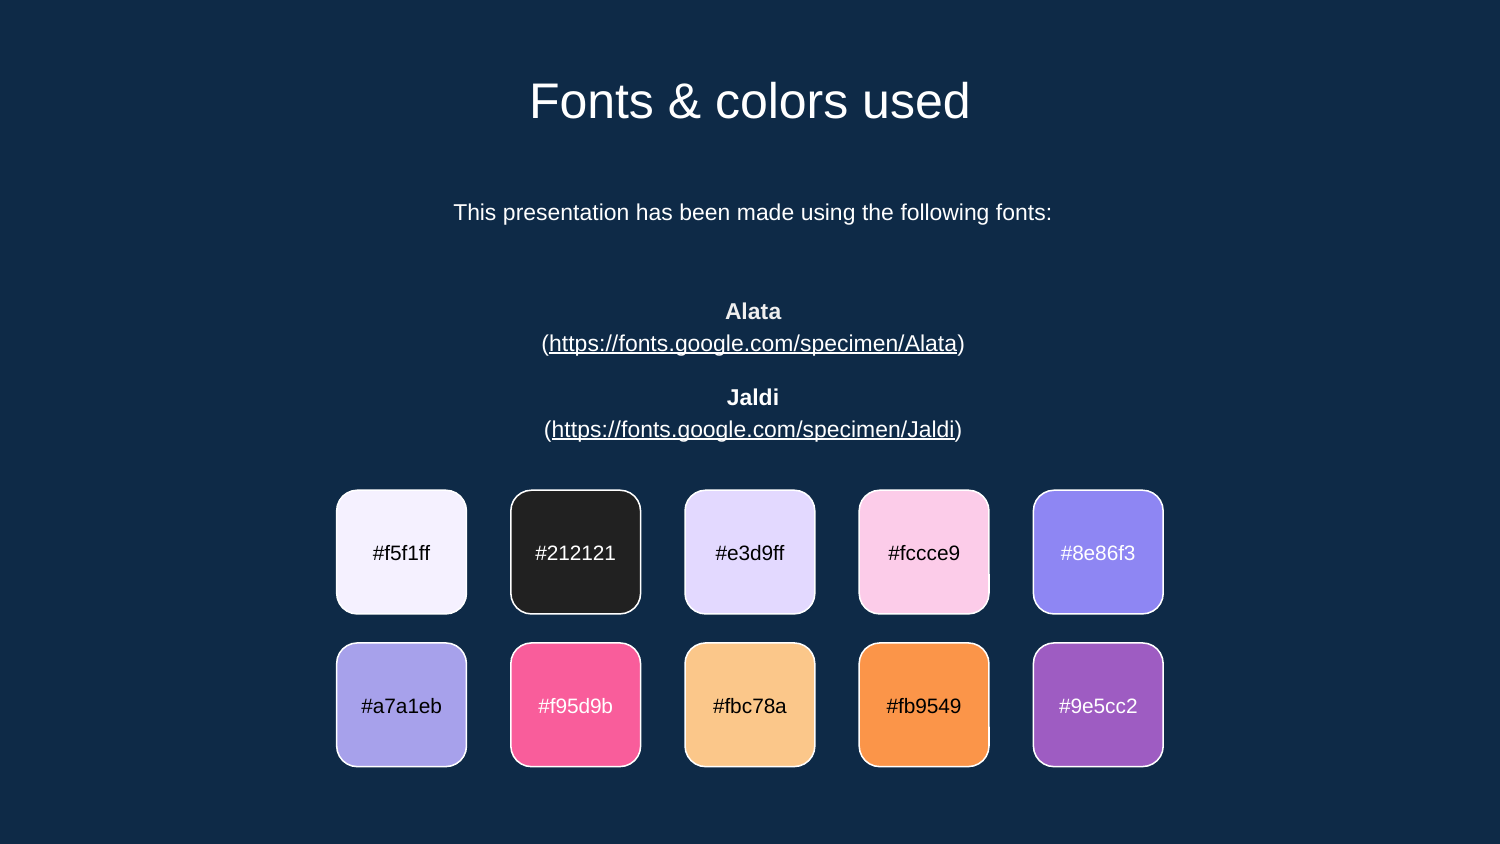

# Fonts & colors used
This presentation has been made using the following fonts:

Alata
(https://fonts.google.com/specimen/Alata)

Jaldi
(https://fonts.google.com/specimen/Jaldi)

#f5f1ff
#212121
#e3d9ff
#fccce9
#8e86f3

#a7a1eb
#f95d9b
#fbc78a
#fb9549
#9e5cc2